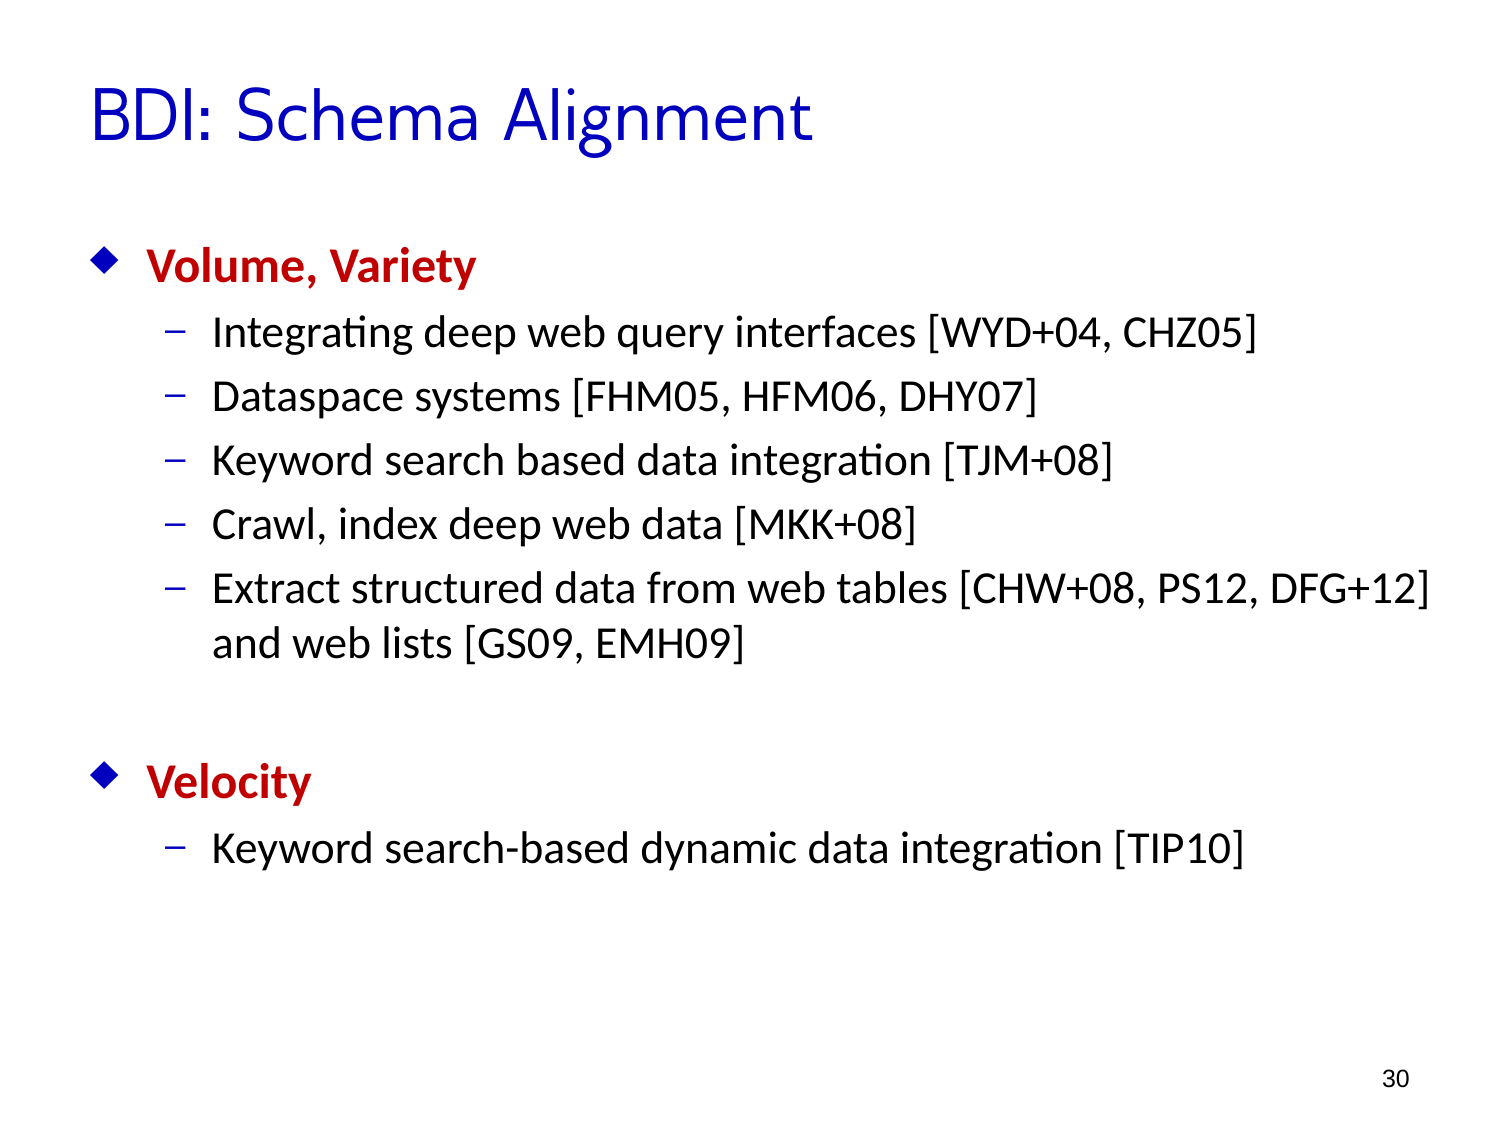

BDI: Schema Alignment
Volume, Variety
Integrating deep web query interfaces [WYD+04, CHZ05]
Dataspace systems [FHM05, HFM06, DHY07]
Keyword search based data integration [TJM+08]
Crawl, index deep web data [MKK+08]
Extract structured data from web tables [CHW+08, PS12, DFG+12] and web lists [GS09, EMH09]

Velocity
Keyword search-based dynamic data integration [TIP10]
30